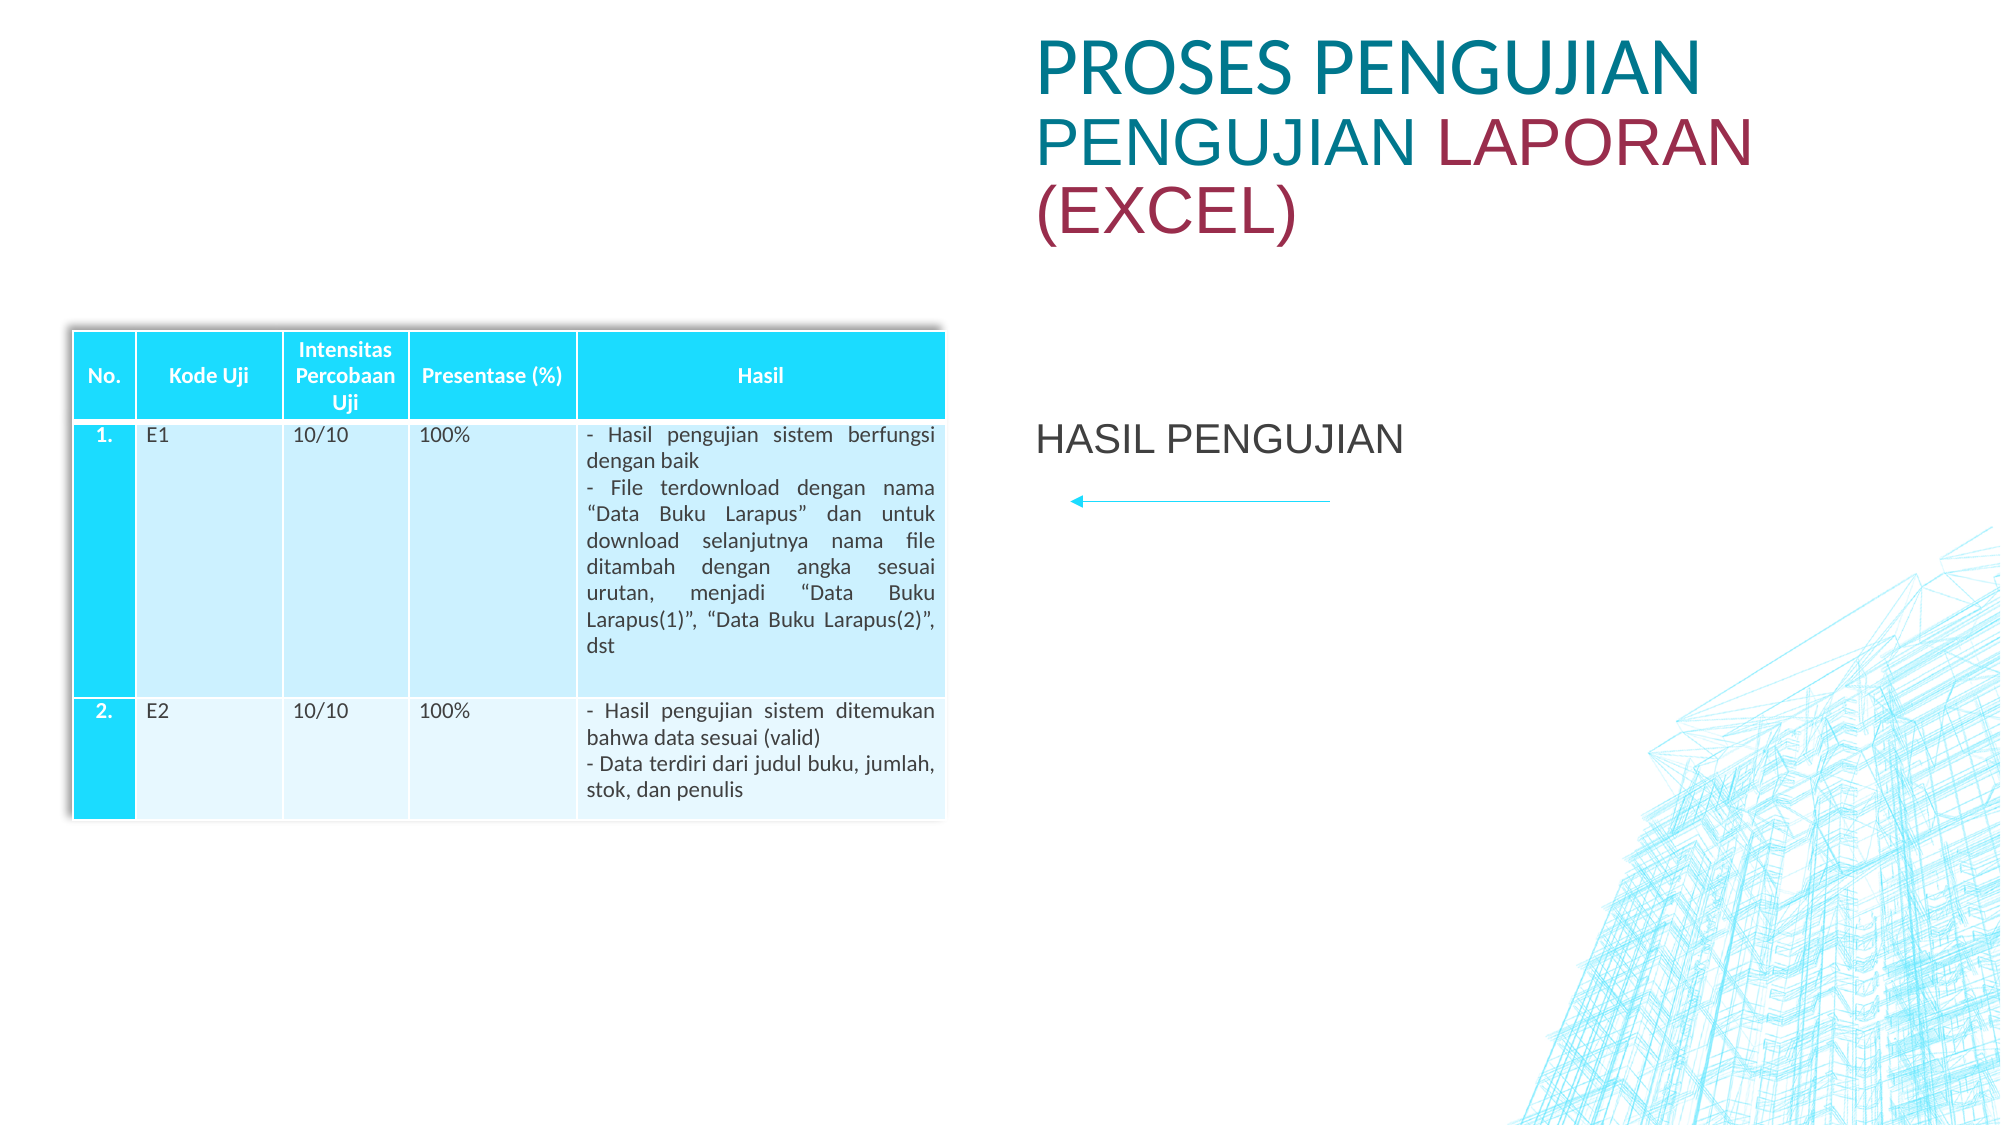

# Proses pengujian pengujian laporan (excel)
| No. | Kode Uji | Intensitas Percobaan Uji | Presentase (%) | Hasil |
| --- | --- | --- | --- | --- |
| 1. | E1 | 10/10 | 100% | - Hasil pengujian sistem berfungsi dengan baik - File terdownload dengan nama “Data Buku Larapus” dan untuk download selanjutnya nama file ditambah dengan angka sesuai urutan, menjadi “Data Buku Larapus(1)”, “Data Buku Larapus(2)”, dst |
| 2. | E2 | 10/10 | 100% | - Hasil pengujian sistem ditemukan bahwa data sesuai (valid) - Data terdiri dari judul buku, jumlah, stok, dan penulis |
HASIL PENGUJIAN